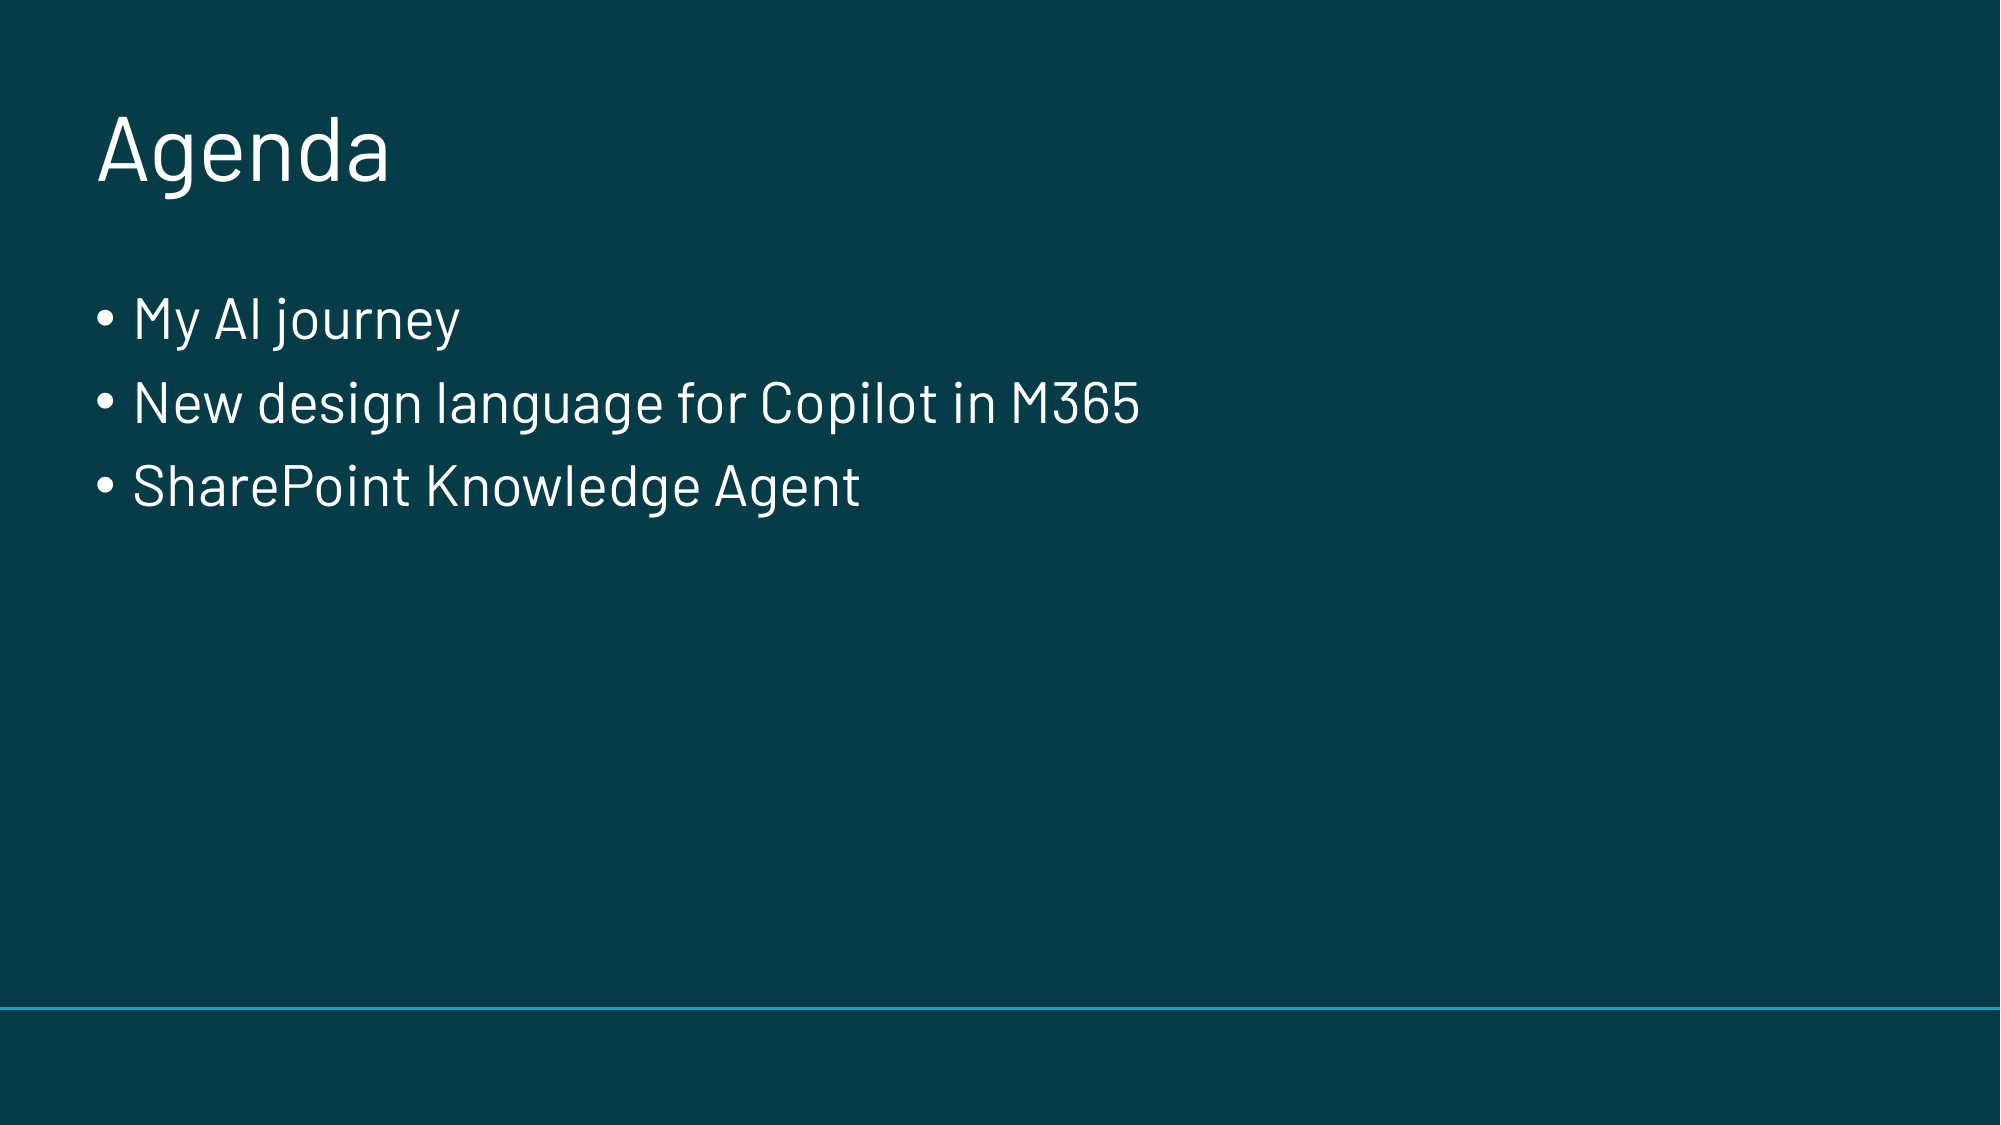

# Agenda
My AI journey
New design language for Copilot in M365
SharePoint Knowledge Agent